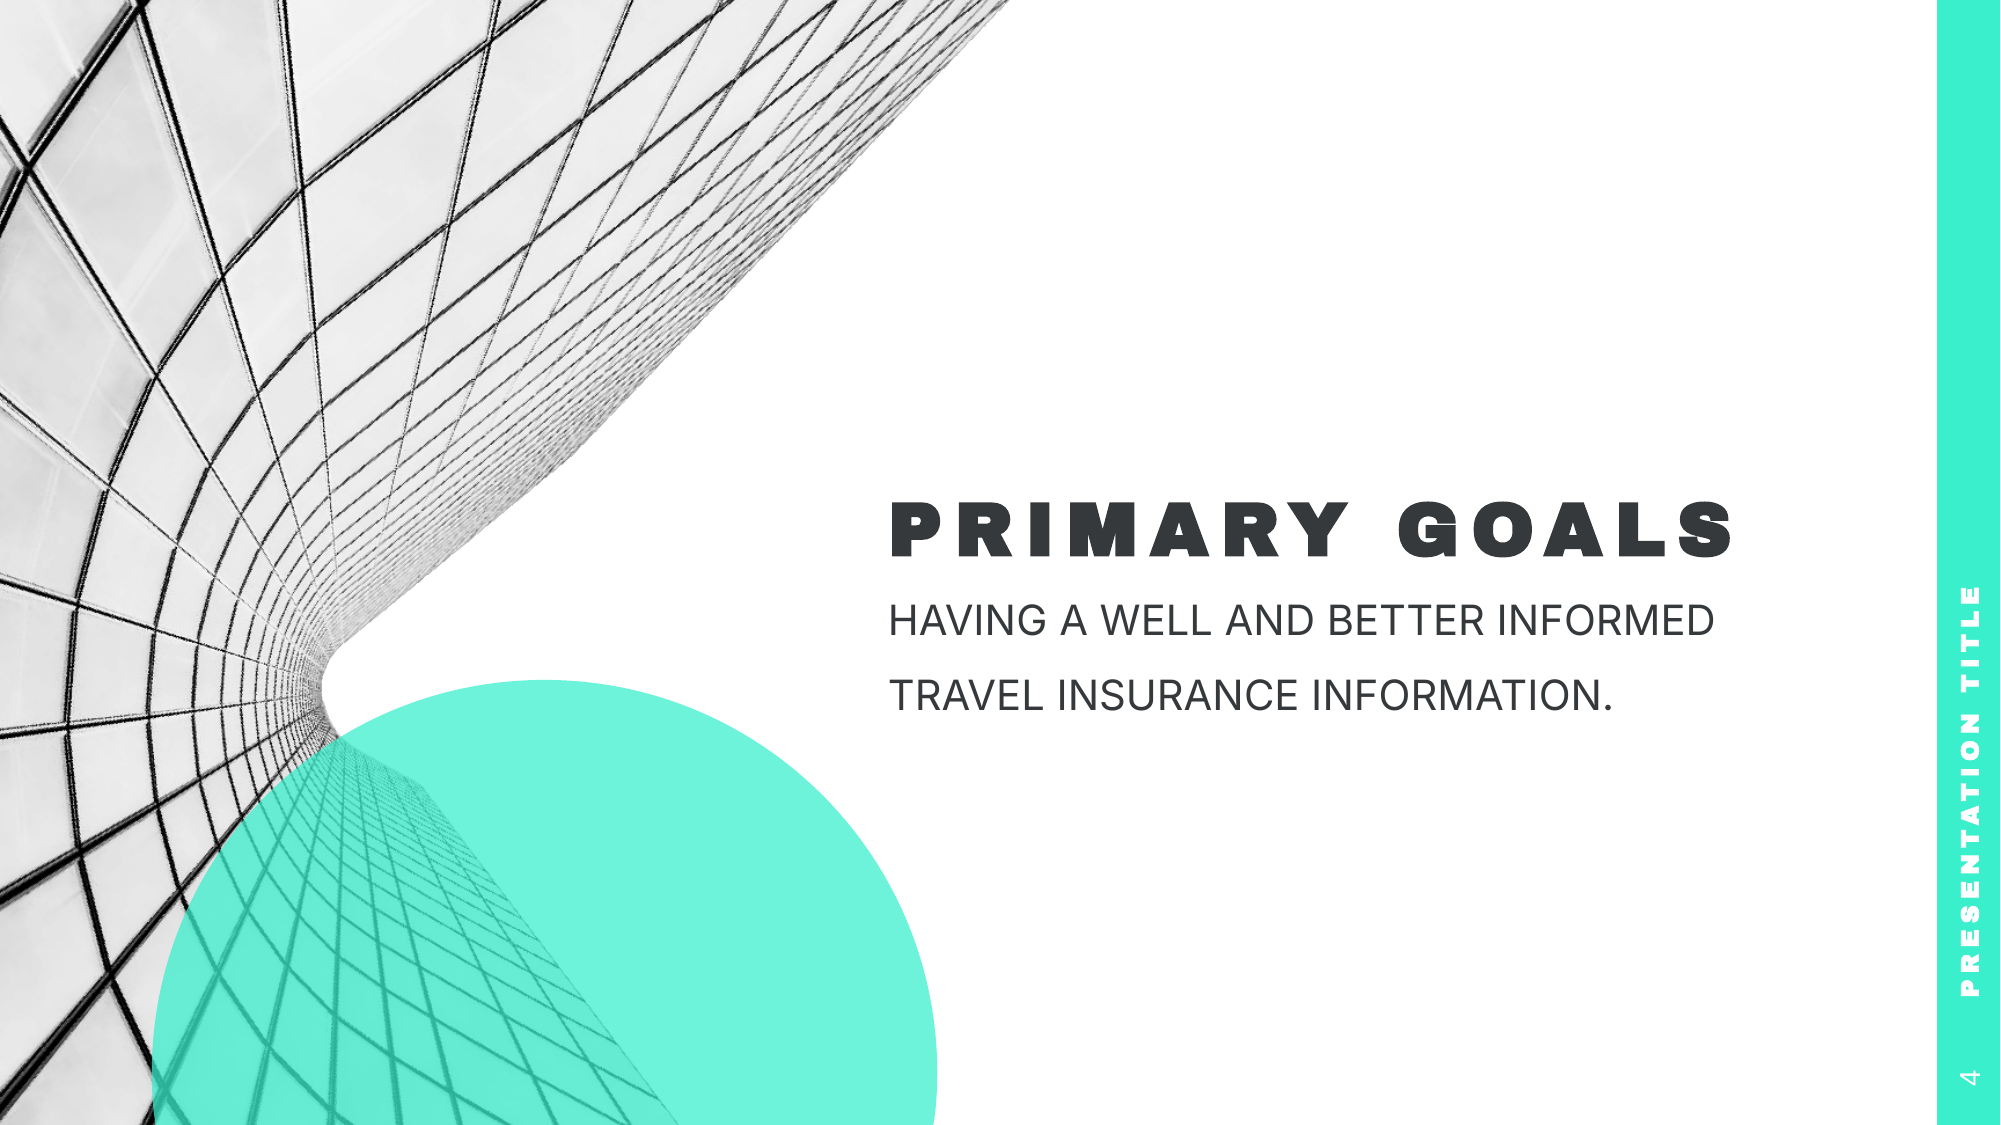

# PRIMARY GOALS
Presentation Title
Having a well and better informed travel insurance information.
4